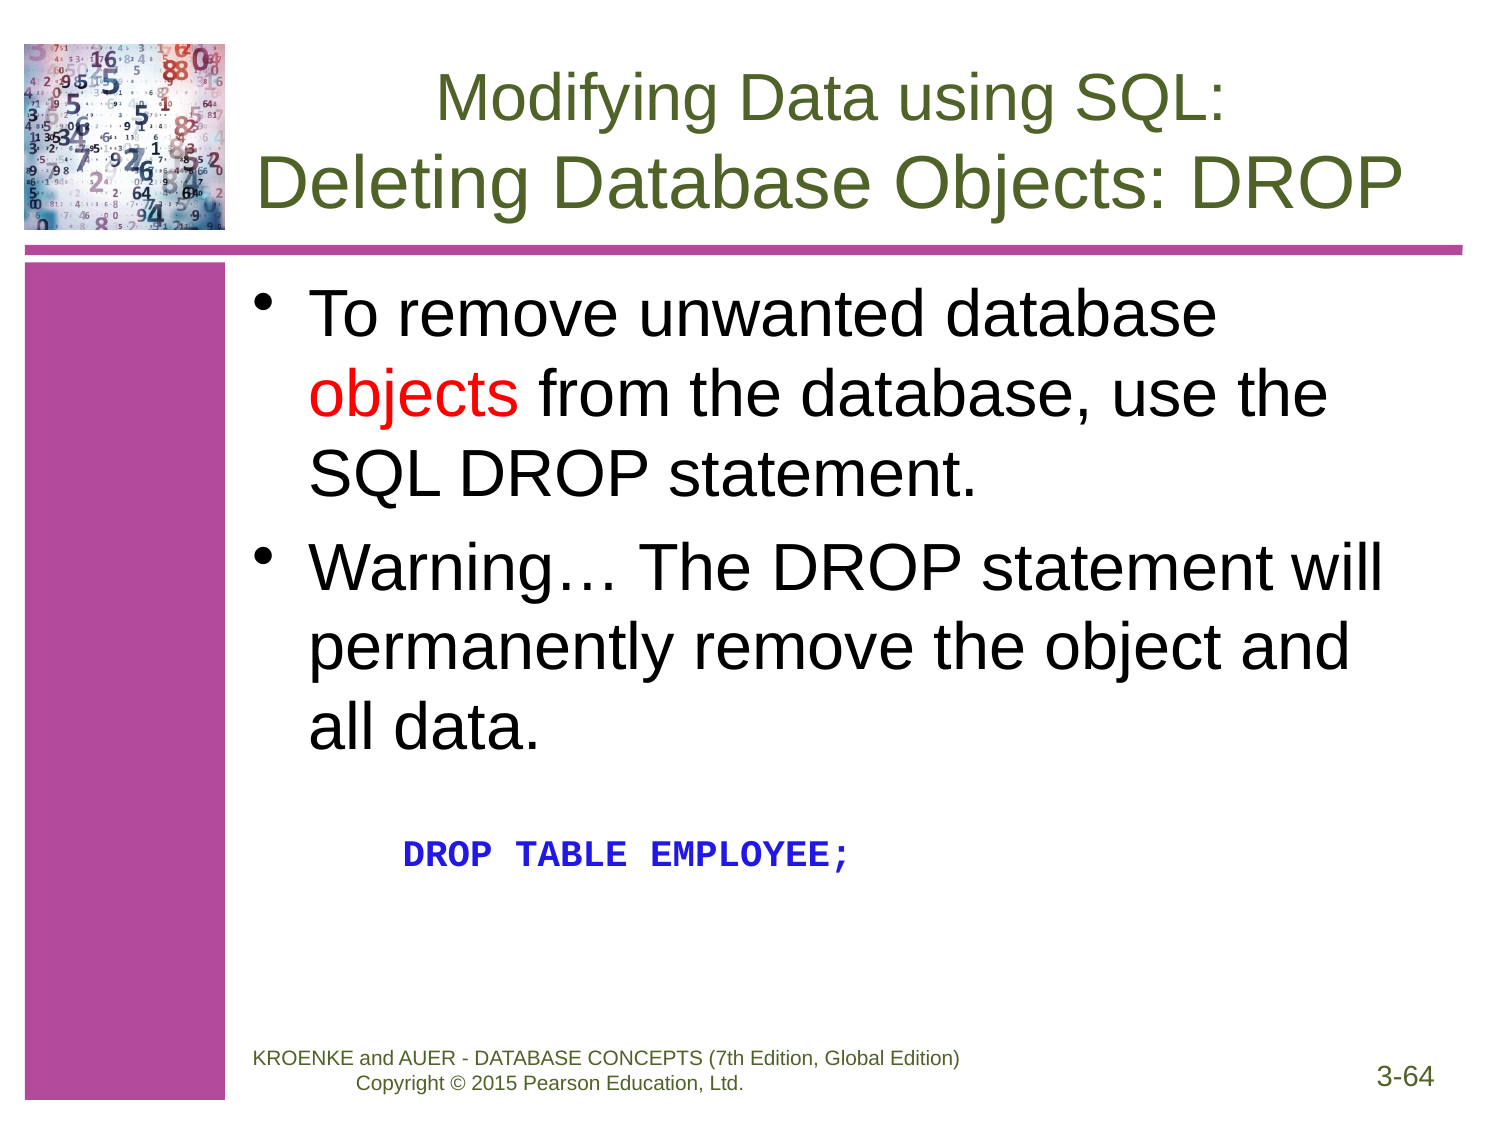

# Modifying Data using SQL: Deleting Database Objects: DROP
To remove unwanted database objects from the database, use the SQL DROP statement.
Warning… The DROP statement will permanently remove the object and all data.

DROP TABLE EMPLOYEE;
KROENKE and AUER - DATABASE CONCEPTS (7th Edition, Global Edition)                                      Copyright © 2015 Pearson Education, Ltd.
3-64